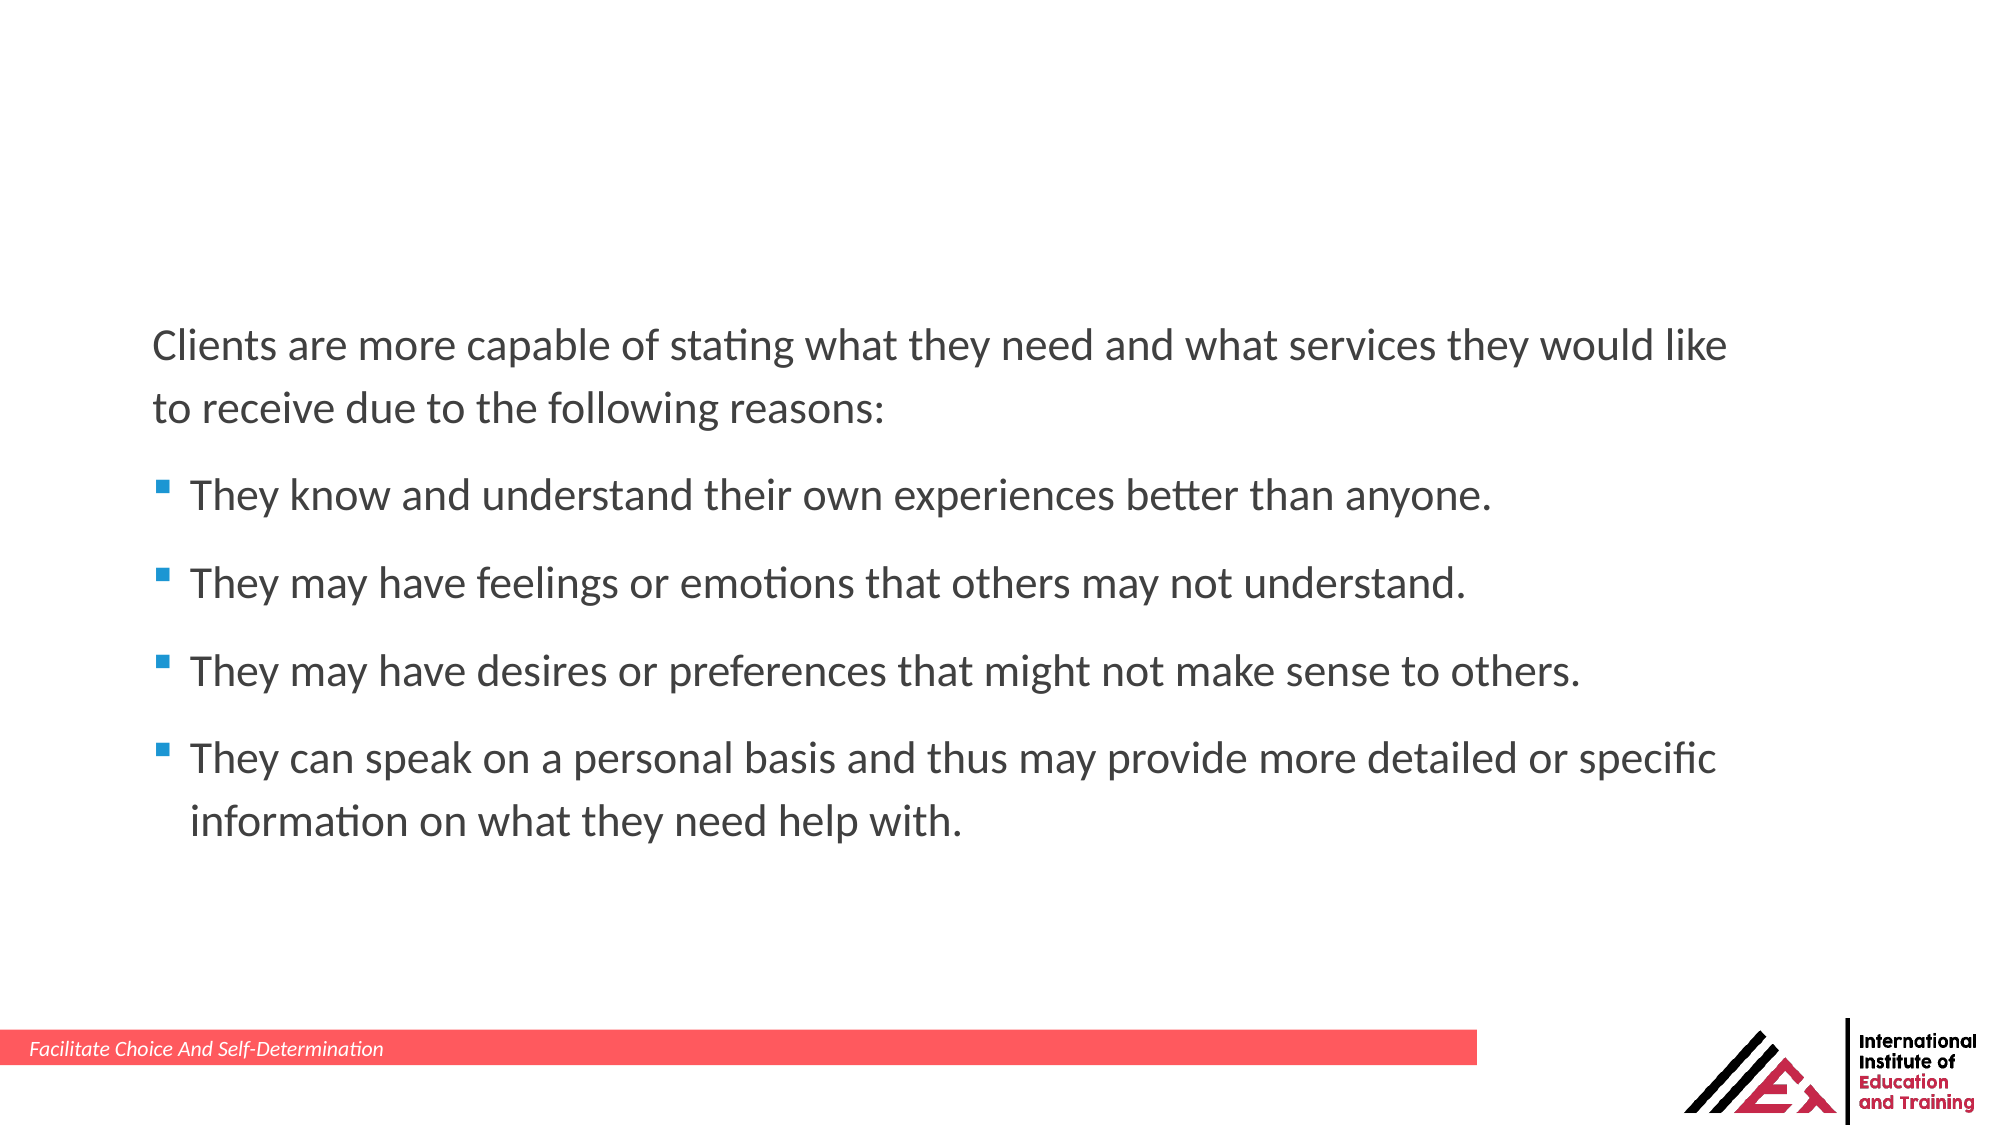

Clients are more capable of stating what they need and what services they would like to receive due to the following reasons:
They know and understand their own experiences better than anyone.
They may have feelings or emotions that others may not understand.
They may have desires or preferences that might not make sense to others.
They can speak on a personal basis and thus may provide more detailed or specific information on what they need help with.
Facilitate Choice And Self-Determination